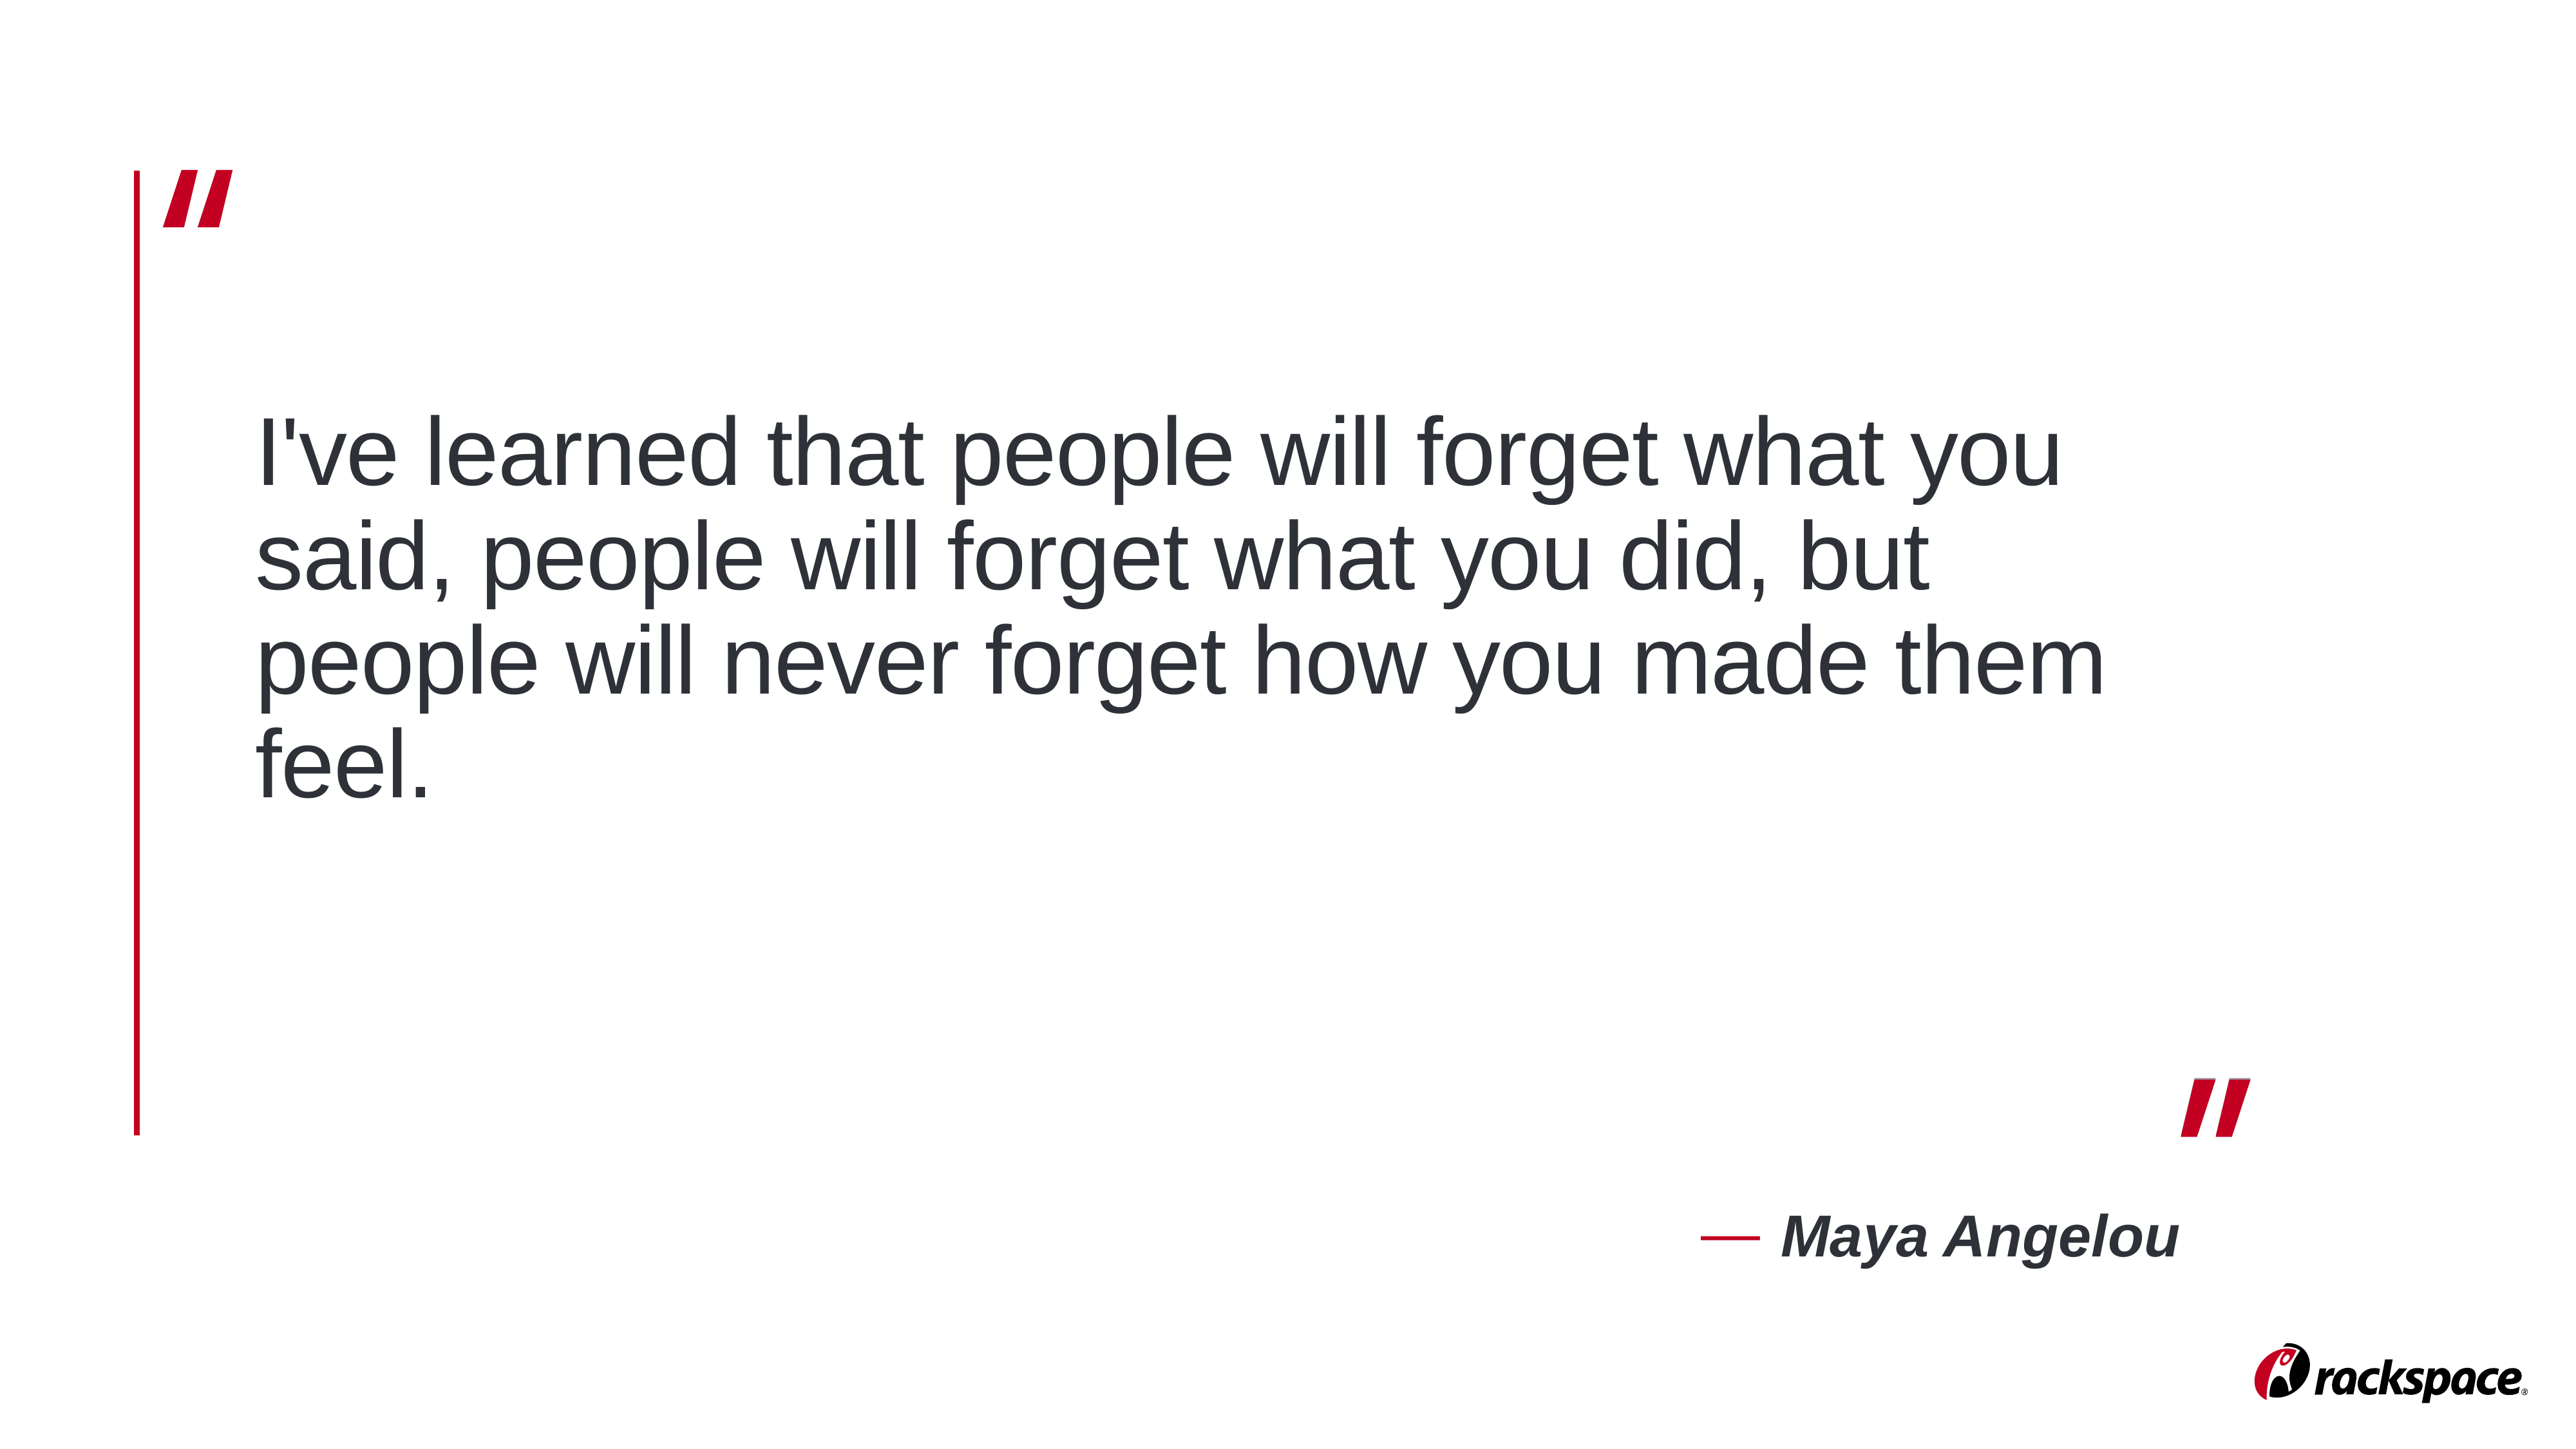

I've learned that people will forget what you said, people will forget what you did, but people will never forget how you made them feel.
Maya Angelou